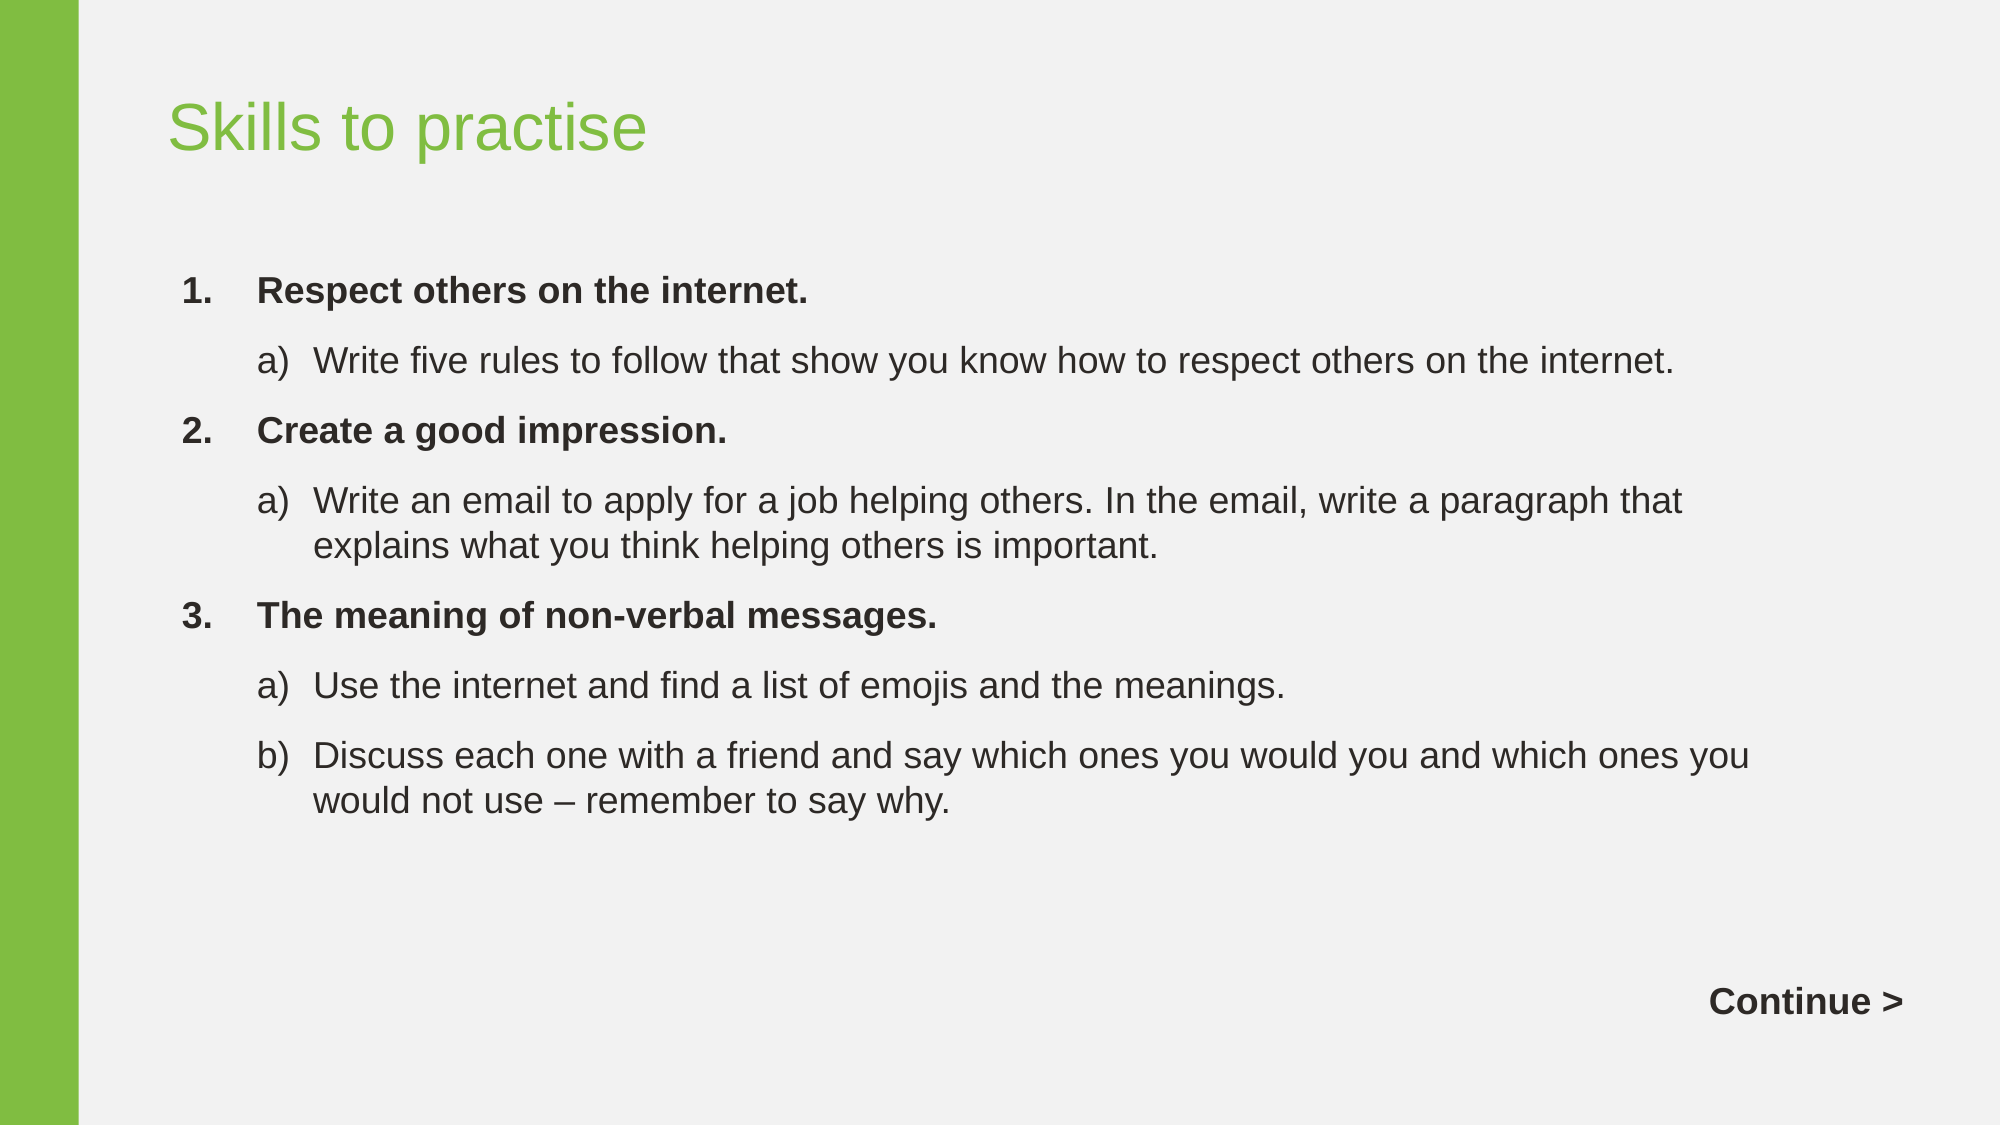

Skills to practise
Respect others on the internet.
Write five rules to follow that show you know how to respect others on the internet.
Create a good impression.
Write an email to apply for a job helping others. In the email, write a paragraph that explains what you think helping others is important.
The meaning of non-verbal messages.
Use the internet and find a list of emojis and the meanings.
Discuss each one with a friend and say which ones you would you and which ones you would not use – remember to say why.
Continue >